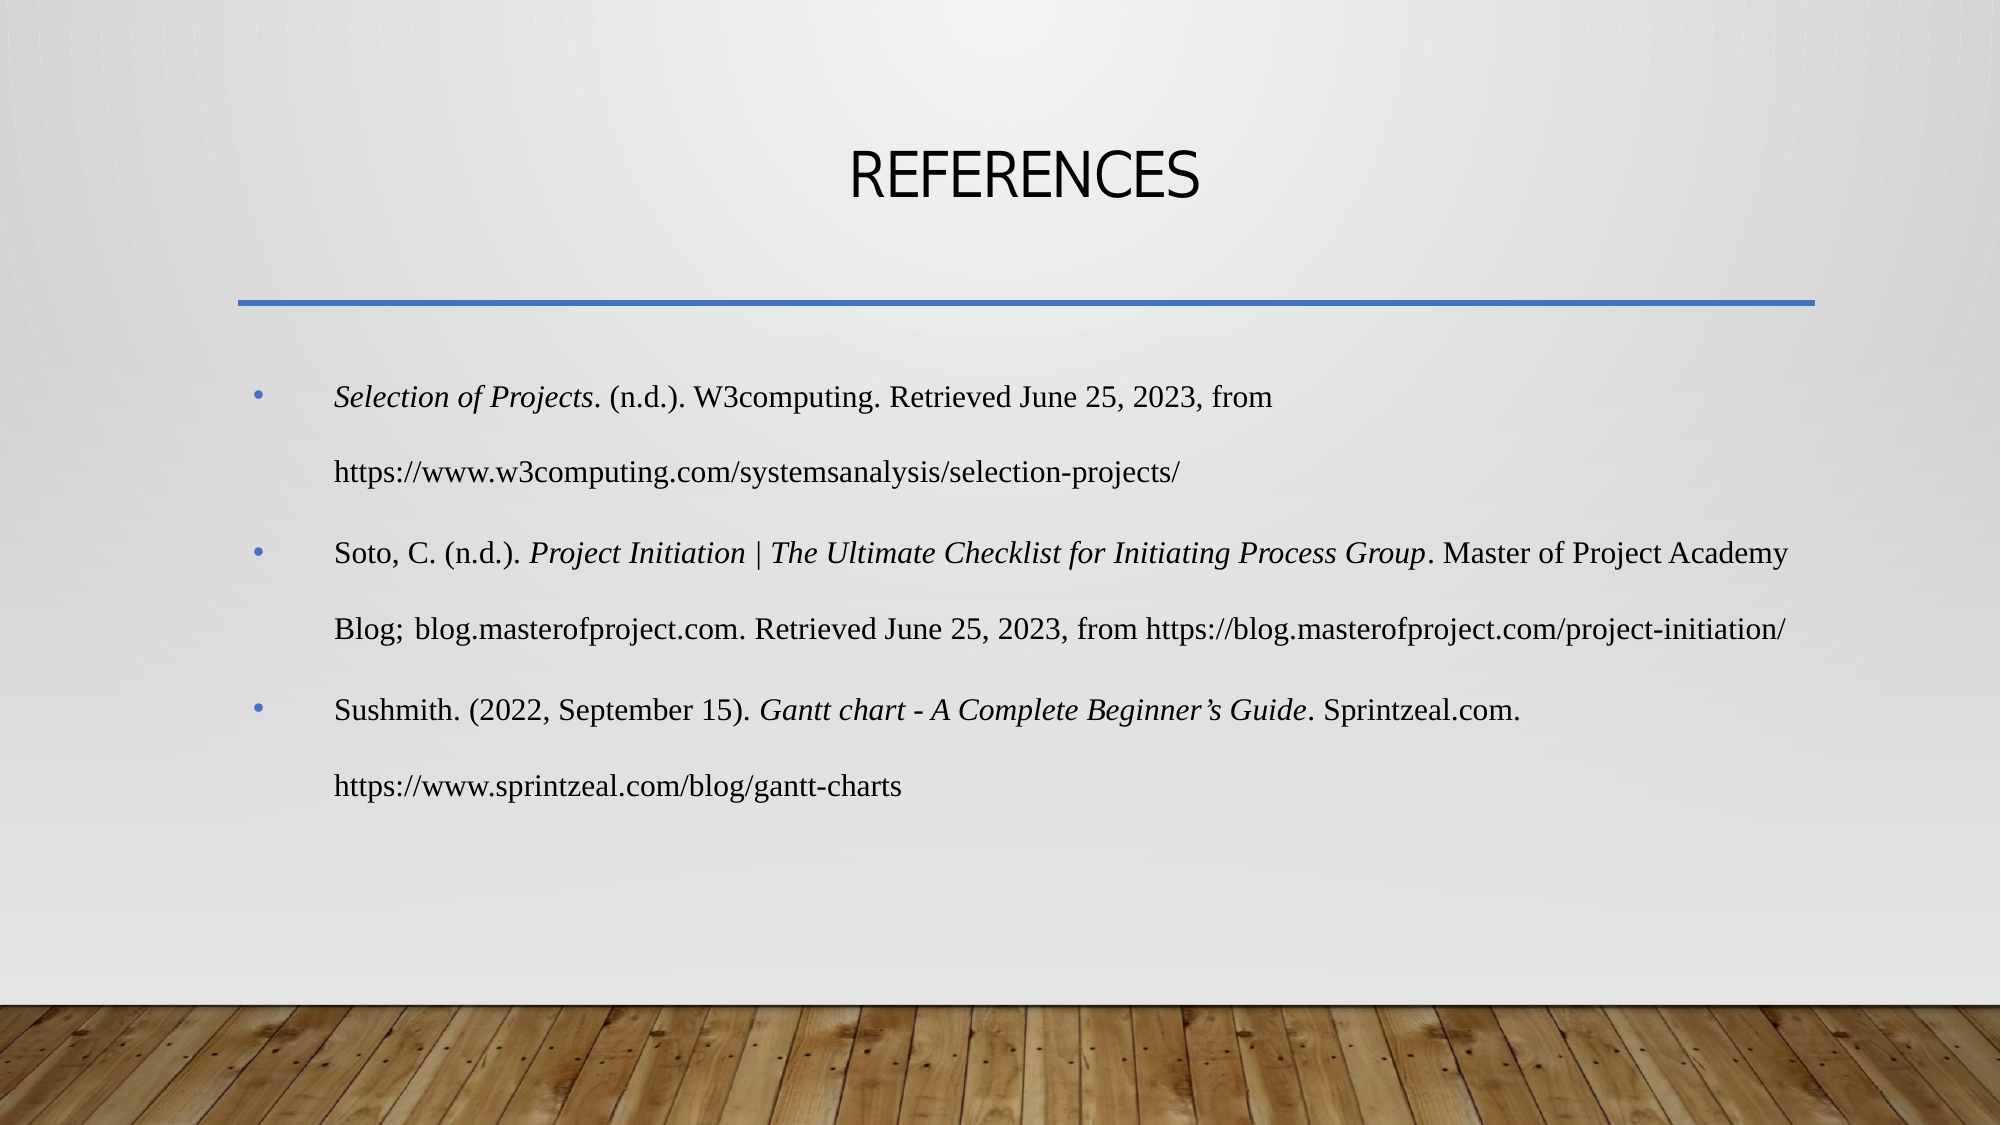

# References
Selection of Projects. (n.d.). W3computing. Retrieved June 25, 2023, from 	https://www.w3computing.com/systemsanalysis/selection-projects/
Soto, C. (n.d.). Project Initiation | The Ultimate Checklist for Initiating Process Group. Master of Project Academy Blog; 	blog.masterofproject.com. Retrieved June 25, 2023, from https://blog.masterofproject.com/project-initiation/
Sushmith. (2022, September 15). Gantt chart - A Complete Beginner’s Guide. Sprintzeal.com. 	https://www.sprintzeal.com/blog/gantt-charts